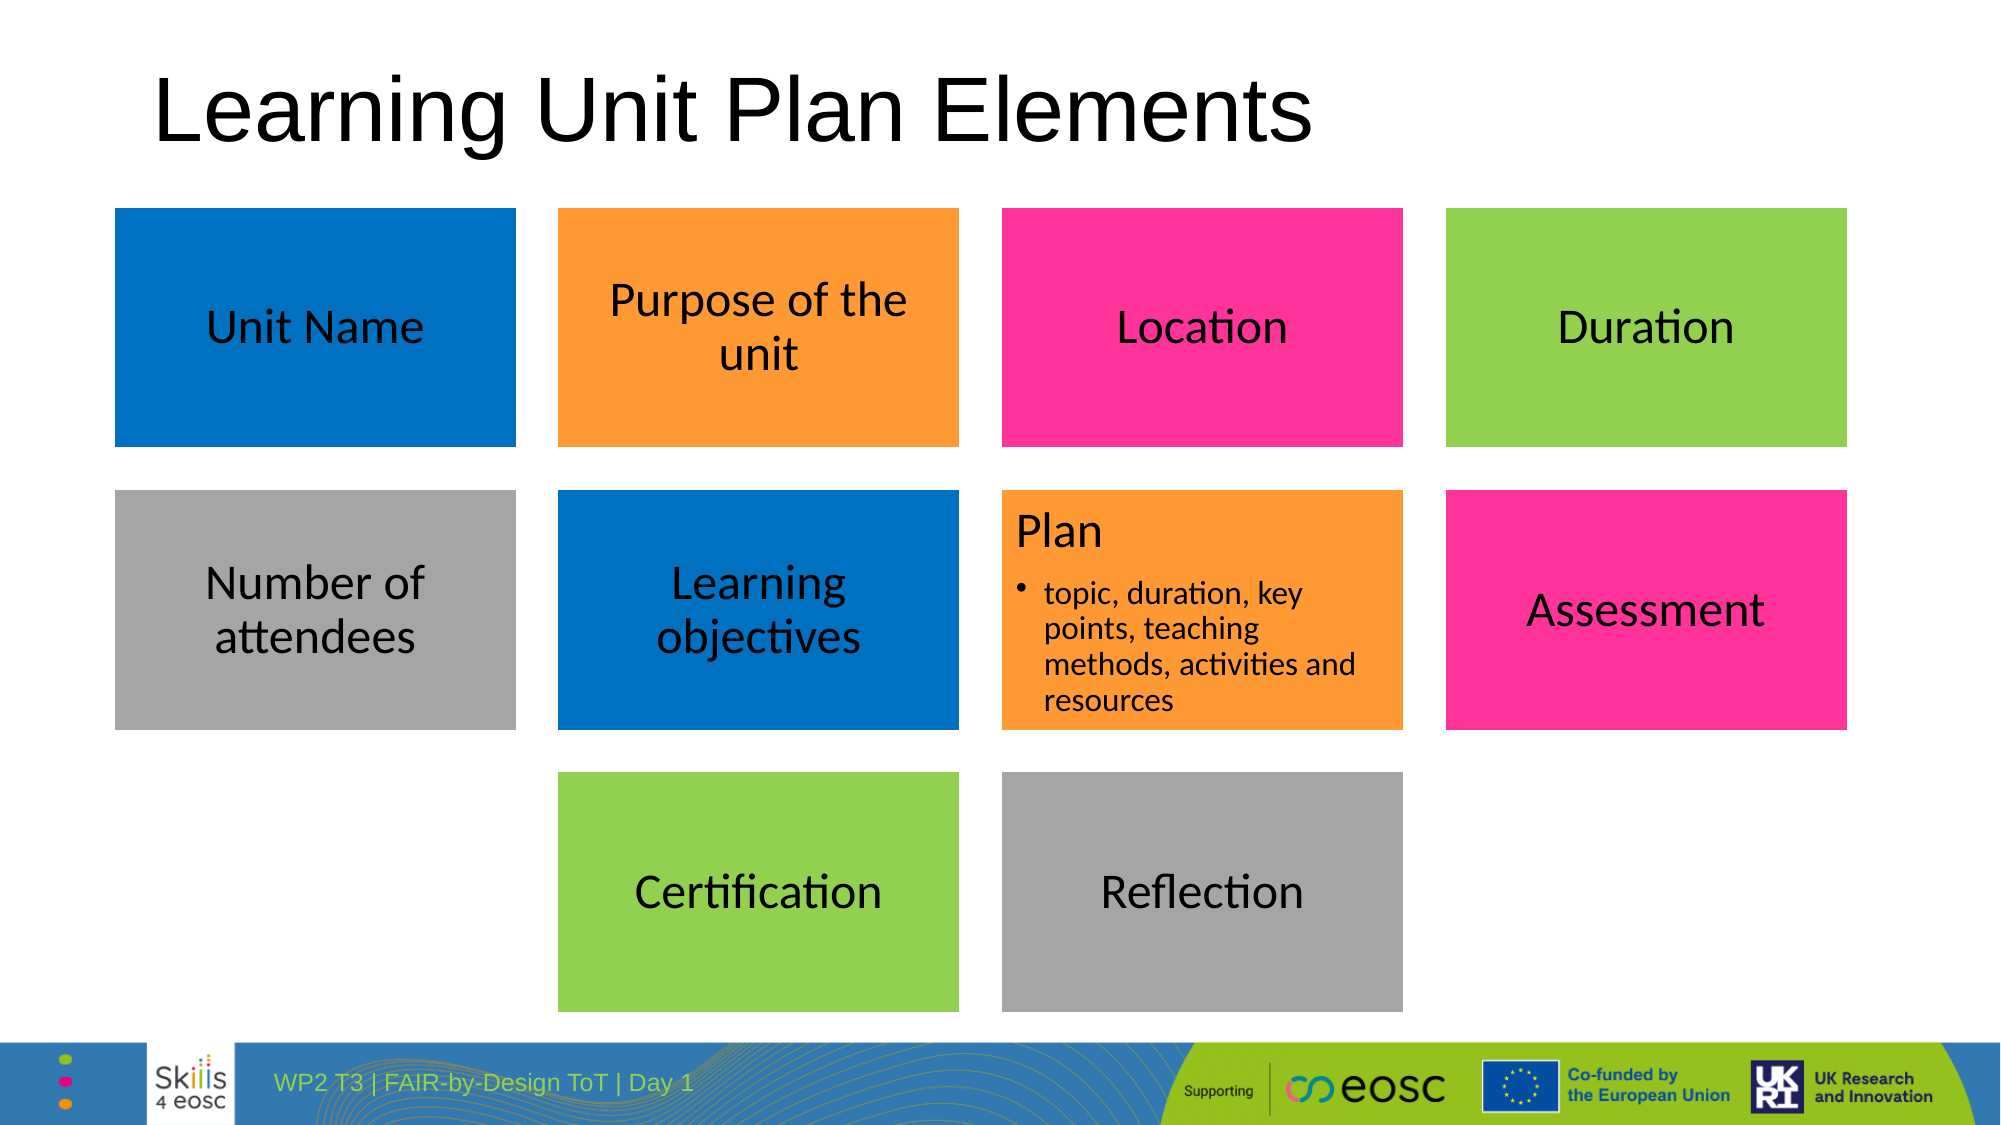

# Learning Unit Plan Elements
Unit Name
Purpose of the unit
Location
Duration
Number of attendees
Learning objectives
Plan
topic, duration, key points, teaching methods, activities and resources
Assessment
Certification
Reflection
WP2 T3 | FAIR-by-Design ToT | Day 1